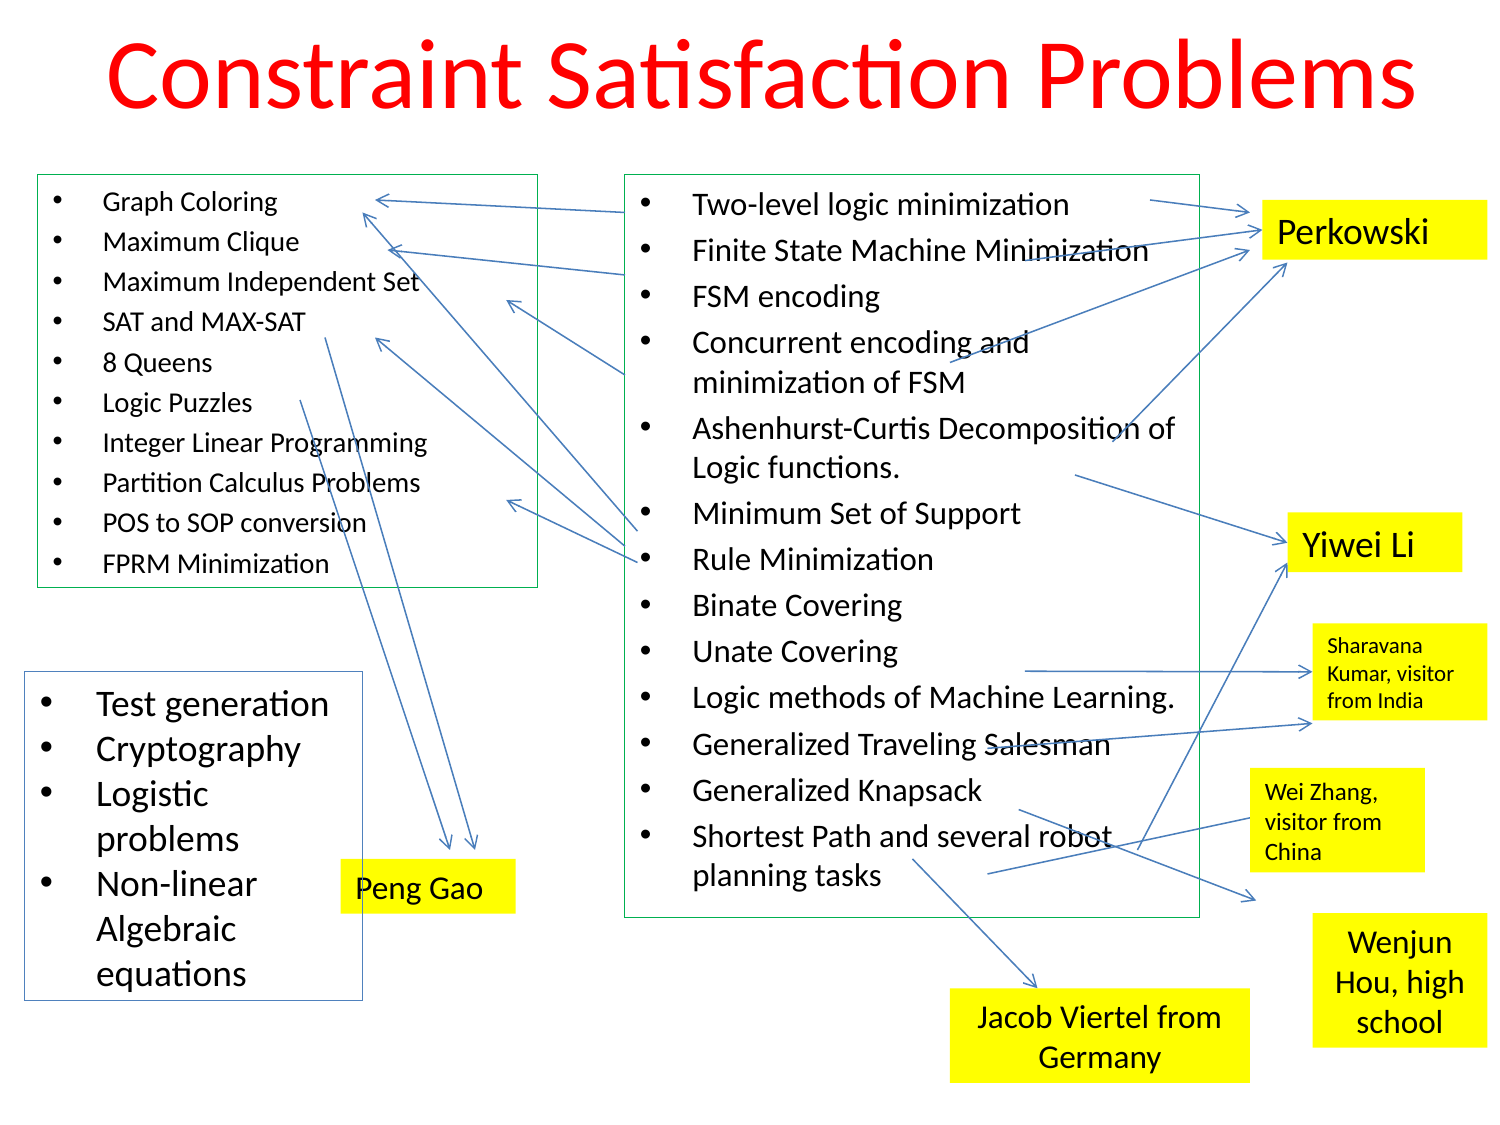

# Constraint Satisfaction Problems
Two-level logic minimization
Finite State Machine Minimization
FSM encoding
Concurrent encoding and minimization of FSM
Ashenhurst-Curtis Decomposition of Logic functions.
Minimum Set of Support
Rule Minimization
Binate Covering
Unate Covering
Logic methods of Machine Learning.
Generalized Traveling Salesman
Generalized Knapsack
Shortest Path and several robot planning tasks
Graph Coloring
Maximum Clique
Maximum Independent Set
SAT and MAX-SAT
8 Queens
Logic Puzzles
Integer Linear Programming
Partition Calculus Problems
POS to SOP conversion
FPRM Minimization
Perkowski
Yiwei Li
Sharavana Kumar, visitor from India
Test generation
Cryptography
Logistic problems
Non-linear Algebraic equations
Wei Zhang, visitor from China
Peng Gao
Wenjun Hou, high school
Jacob Viertel from Germany